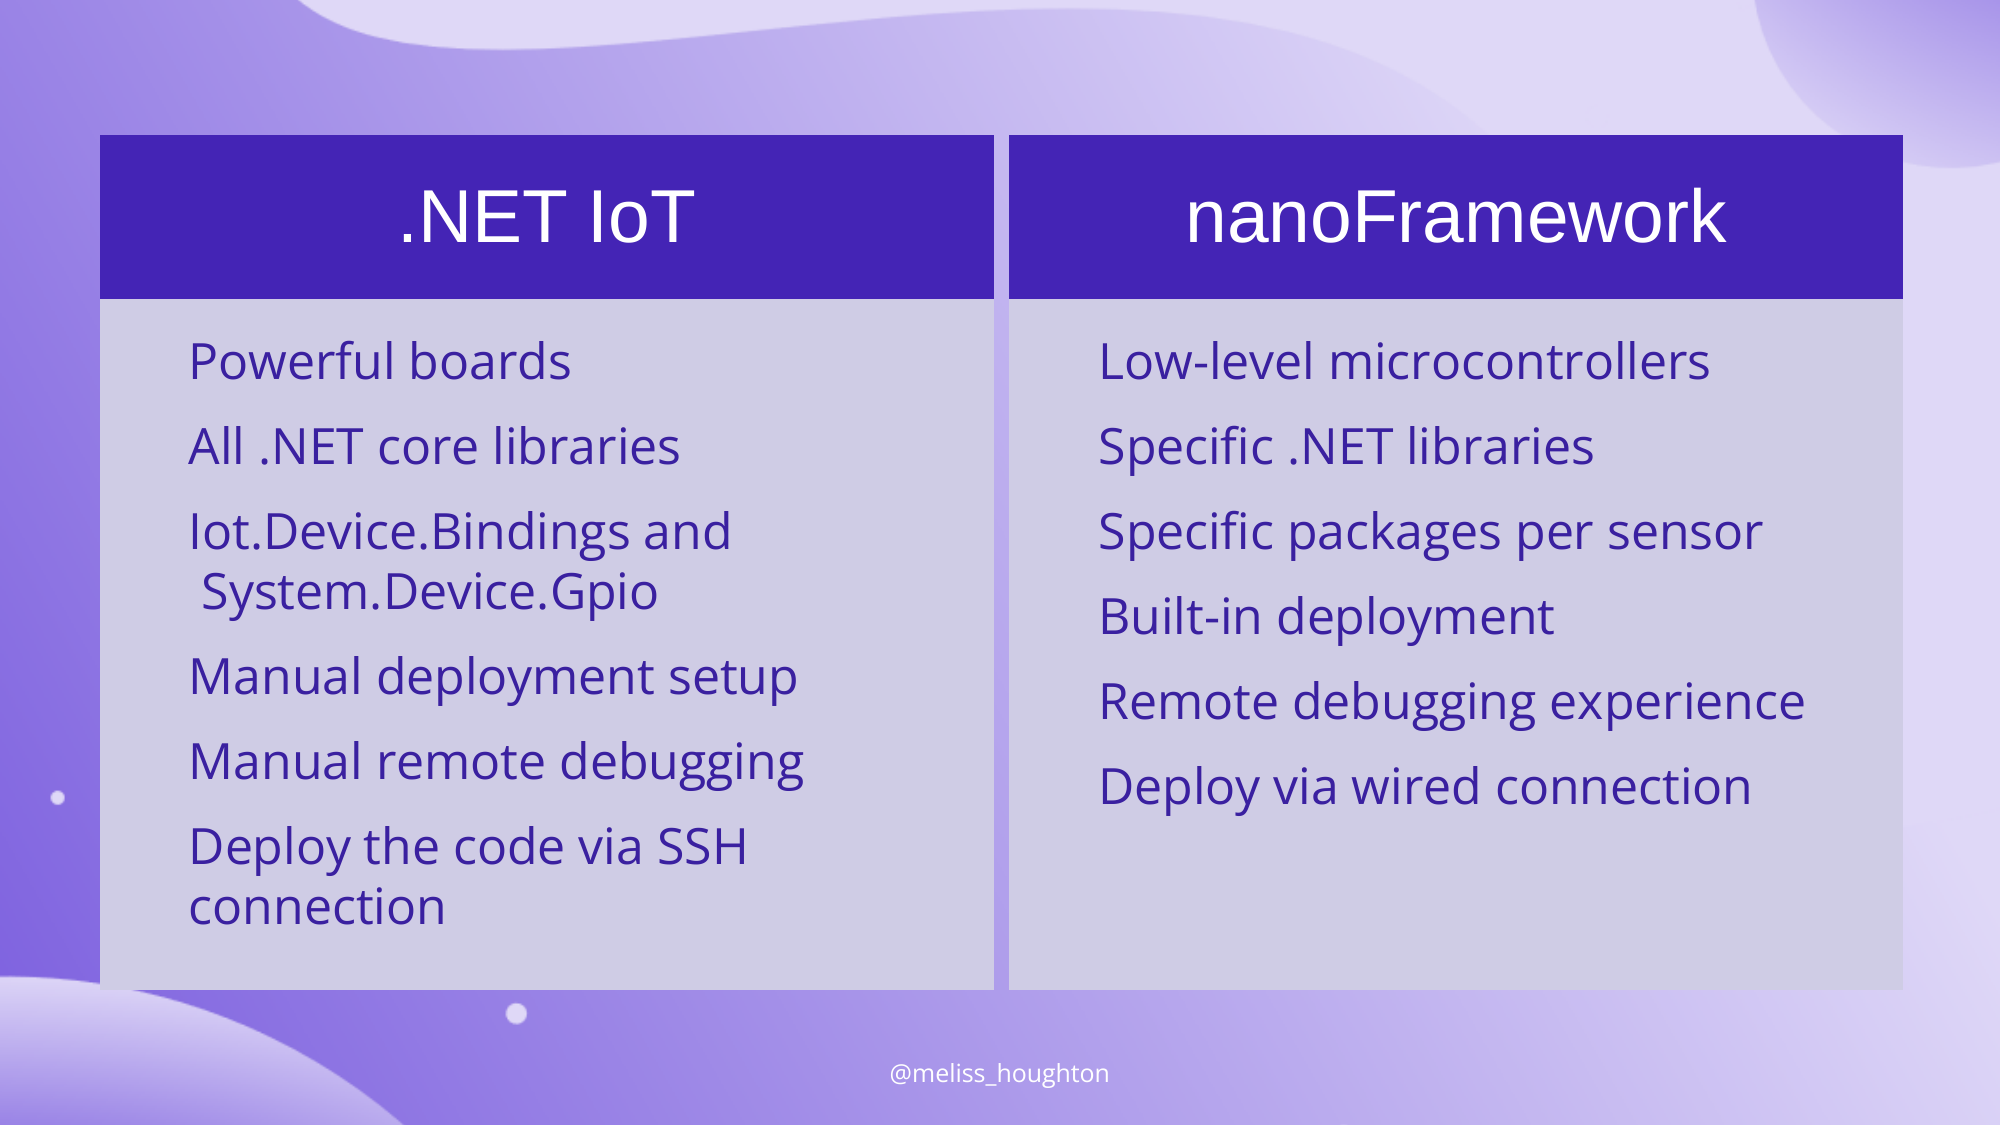

.NET IoT
nanoFramework
Powerful boards
All .NET core libraries
Iot.Device.Bindings and           System.Device.Gpio
Manual deployment setup
Manual remote debugging
Deploy the code via SSH connection
Low-level microcontrollers
Specific .NET libraries
Specific packages per sensor
Built-in deployment
Remote debugging experience
Deploy via wired connection
@meliss_houghton